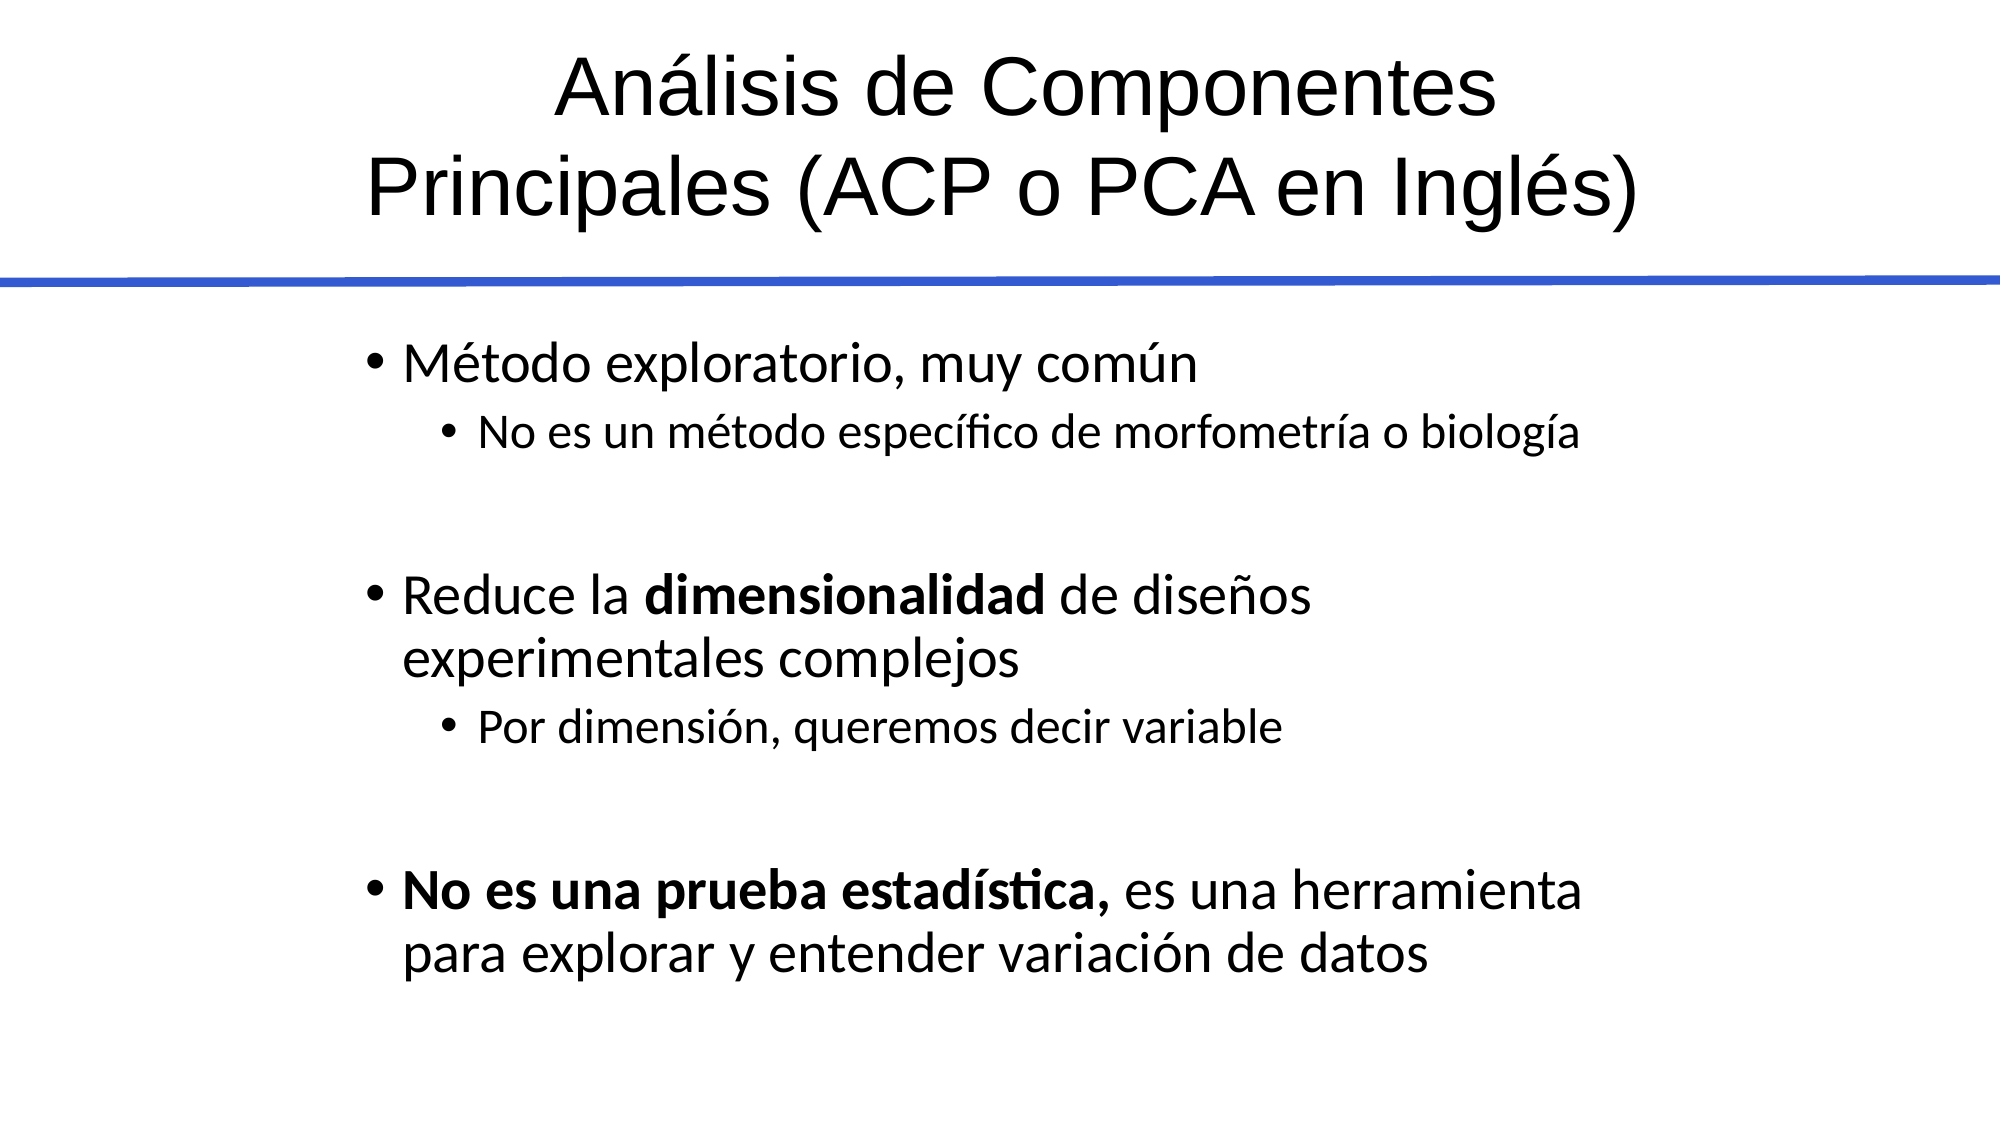

Análisis de Componentes Principales (ACP o PCA en Inglés)
Método exploratorio, muy común
No es un método específico de morfometría o biología

Reduce la dimensionalidad de diseños experimentales complejos
Por dimensión, queremos decir variable

No es una prueba estadística, es una herramienta para explorar y entender variación de datos